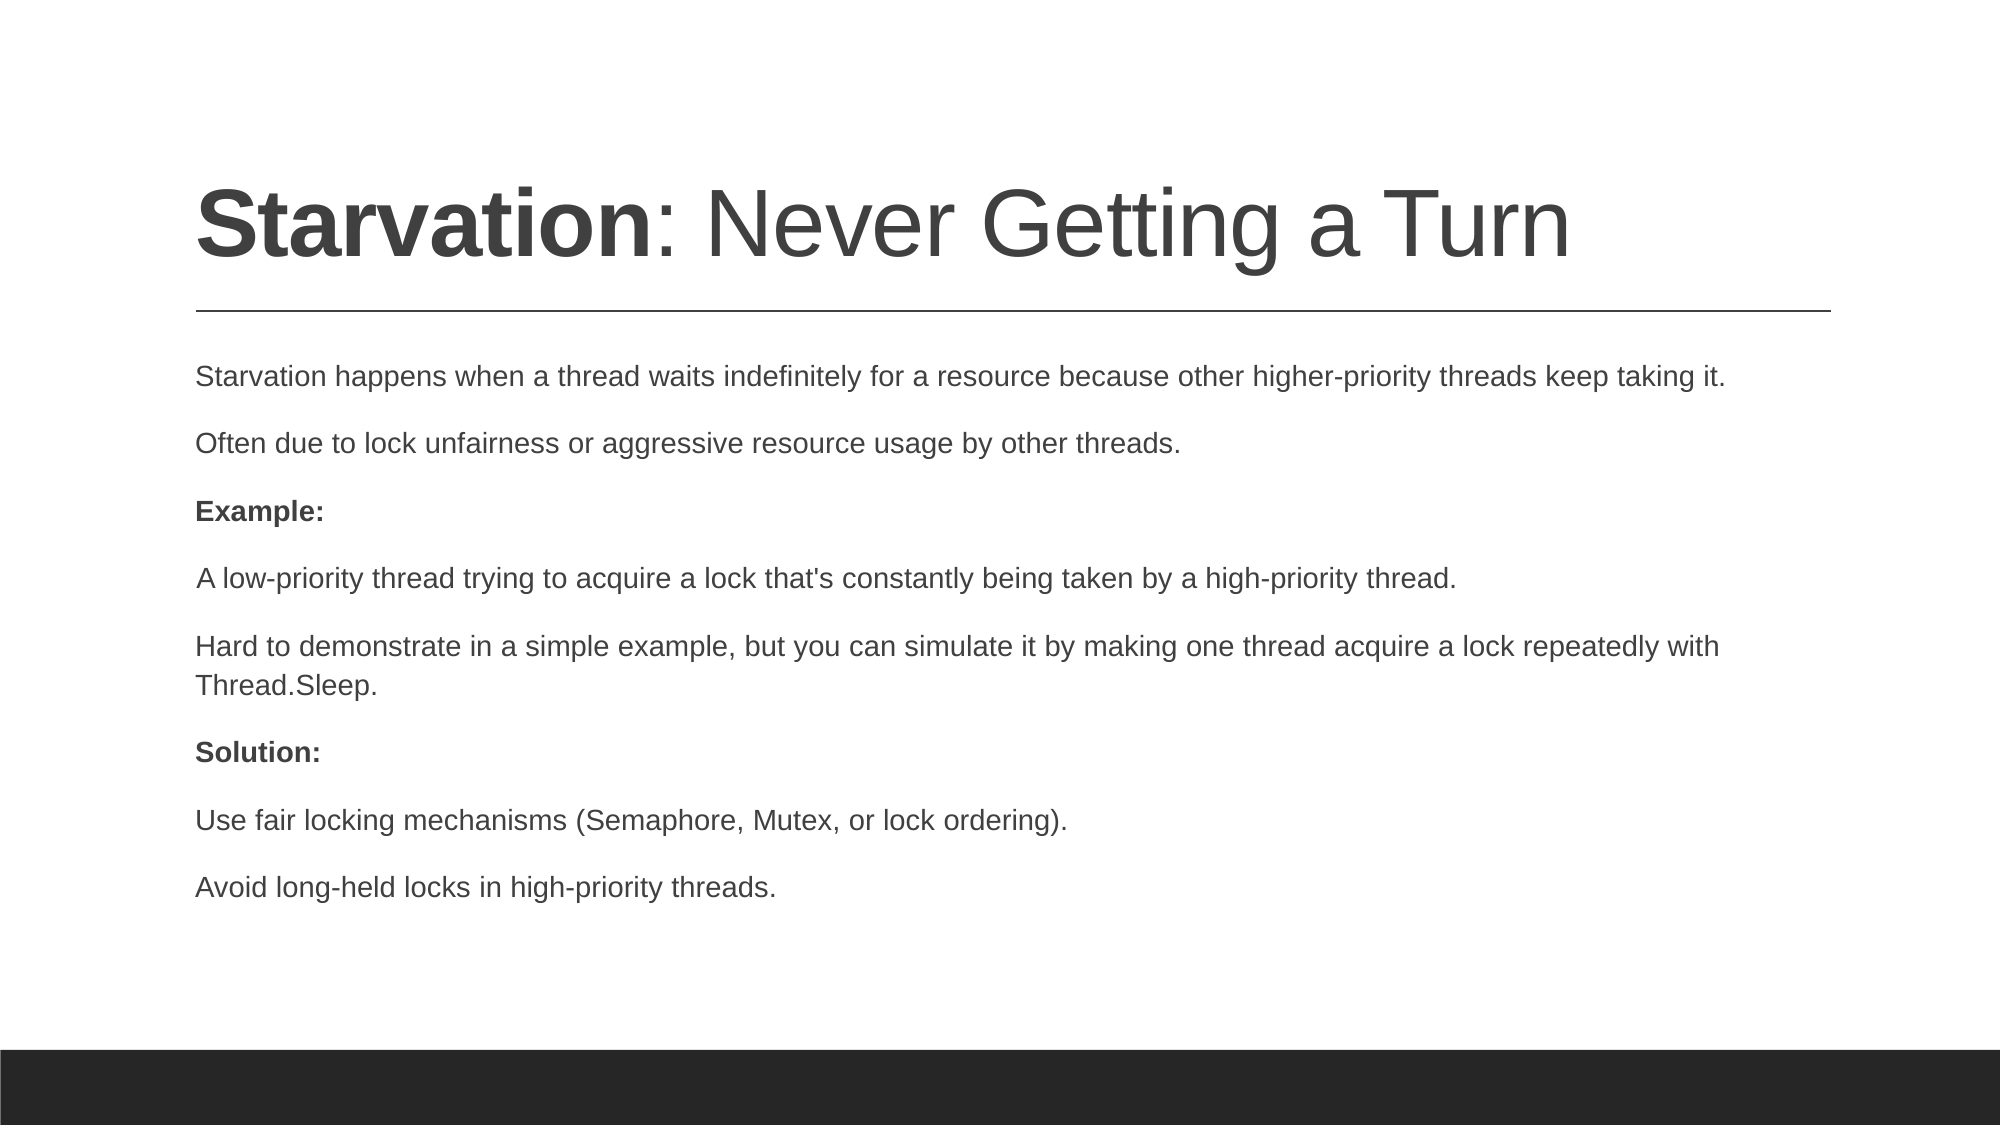

# Starvation: Never Getting a Turn
Starvation happens when a thread waits indefinitely for a resource because other higher-priority threads keep taking it.
Often due to lock unfairness or aggressive resource usage by other threads.
Example:
  A low-priority thread trying to acquire a lock that's constantly being taken by a high-priority thread.
Hard to demonstrate in a simple example, but you can simulate it by making one thread acquire a lock repeatedly with Thread.Sleep.
Solution:
Use fair locking mechanisms (Semaphore, Mutex, or lock ordering).
Avoid long-held locks in high-priority threads.